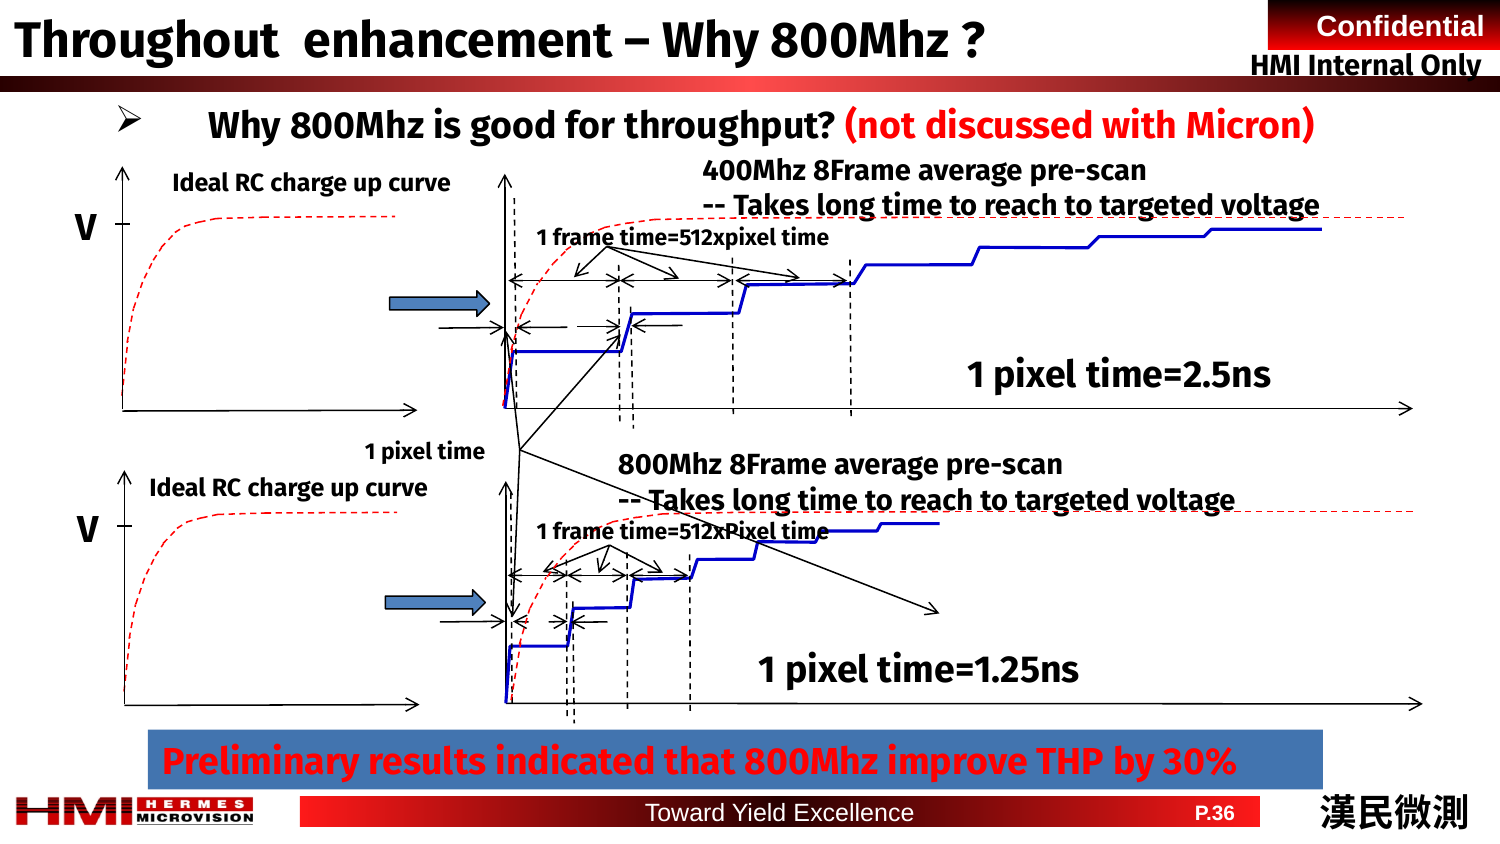

Throughout  enhancement – Why 800Mhz ?

Why 800Mhz is good for throughput? (not discussed with Micron)
400Mhz 8Frame average pre-scan
-- Takes long time to reach to targeted voltage
Ideal RC charge up curve
V
1 frame time=512xpixel time

1 pixel time=2.5ns
1 pixel time
800Mhz 8Frame average pre-scan
-- Takes long time to reach to targeted voltage
Ideal RC charge up curve
V
1 frame time=512xPixel time

1 pixel time=1.25ns
Preliminary results indicated that 800Mhz improve THP by 30%